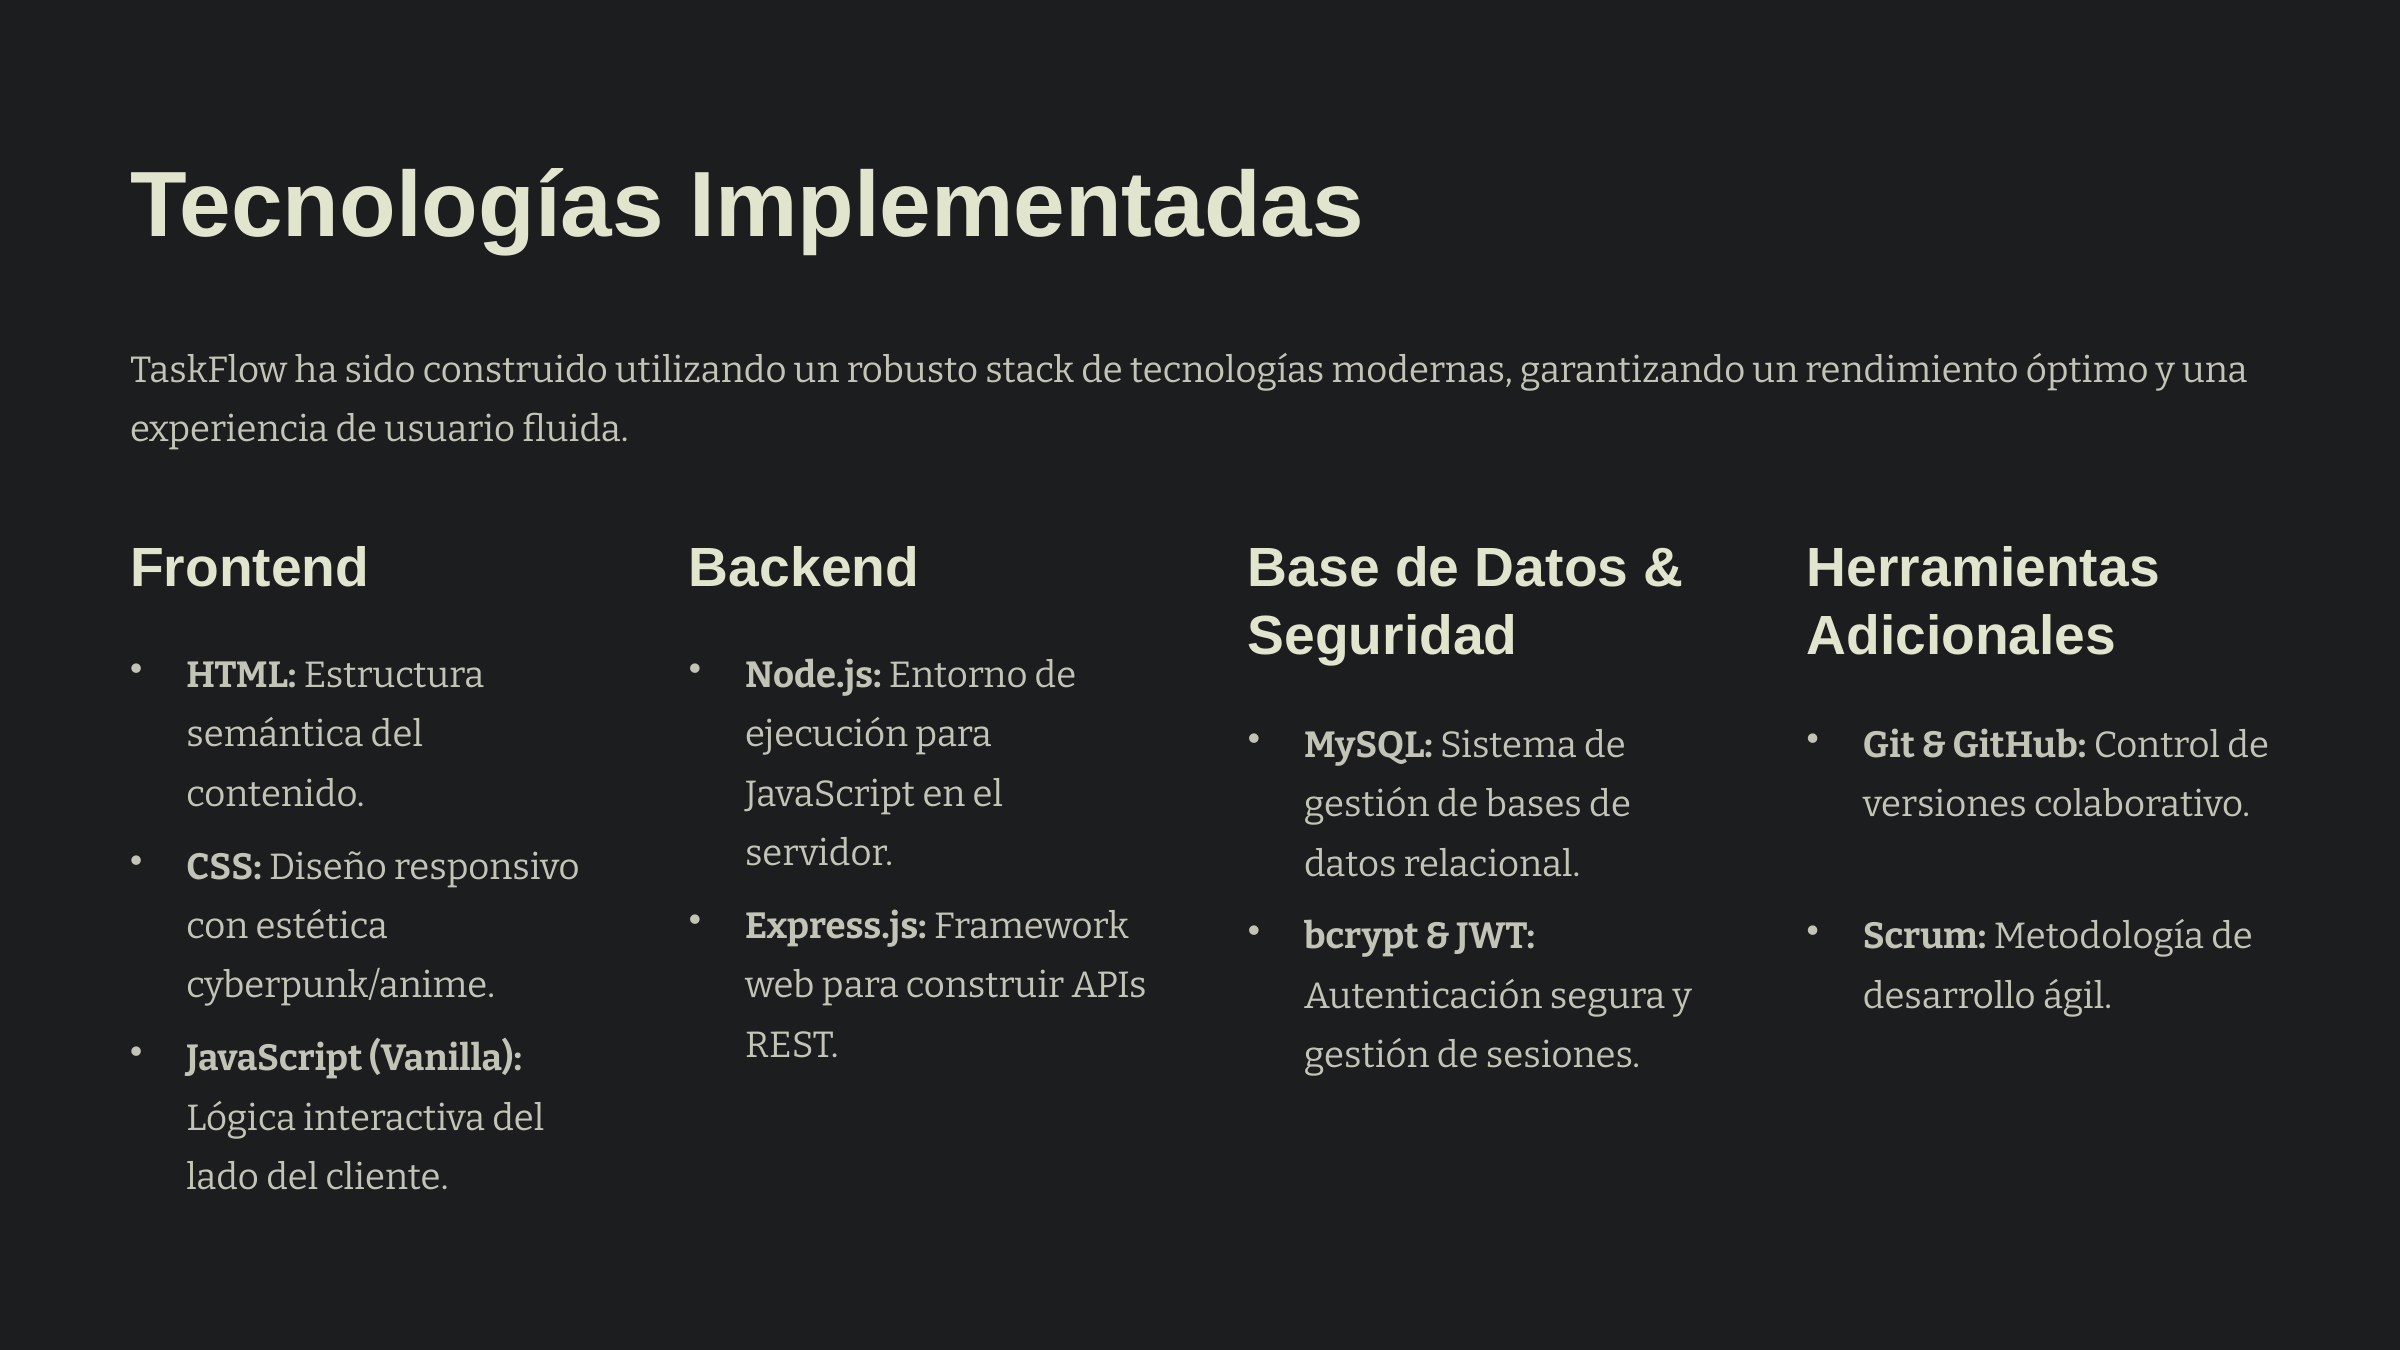

Tecnologías Implementadas
TaskFlow ha sido construido utilizando un robusto stack de tecnologías modernas, garantizando un rendimiento óptimo y una experiencia de usuario fluida.
Frontend
Backend
Base de Datos & Seguridad
Herramientas Adicionales
HTML: Estructura semántica del contenido.
Node.js: Entorno de ejecución para JavaScript en el servidor.
MySQL: Sistema de gestión de bases de datos relacional.
Git & GitHub: Control de versiones colaborativo.
CSS: Diseño responsivo con estética cyberpunk/anime.
Express.js: Framework web para construir APIs REST.
bcrypt & JWT: Autenticación segura y gestión de sesiones.
Scrum: Metodología de desarrollo ágil.
JavaScript (Vanilla): Lógica interactiva del lado del cliente.